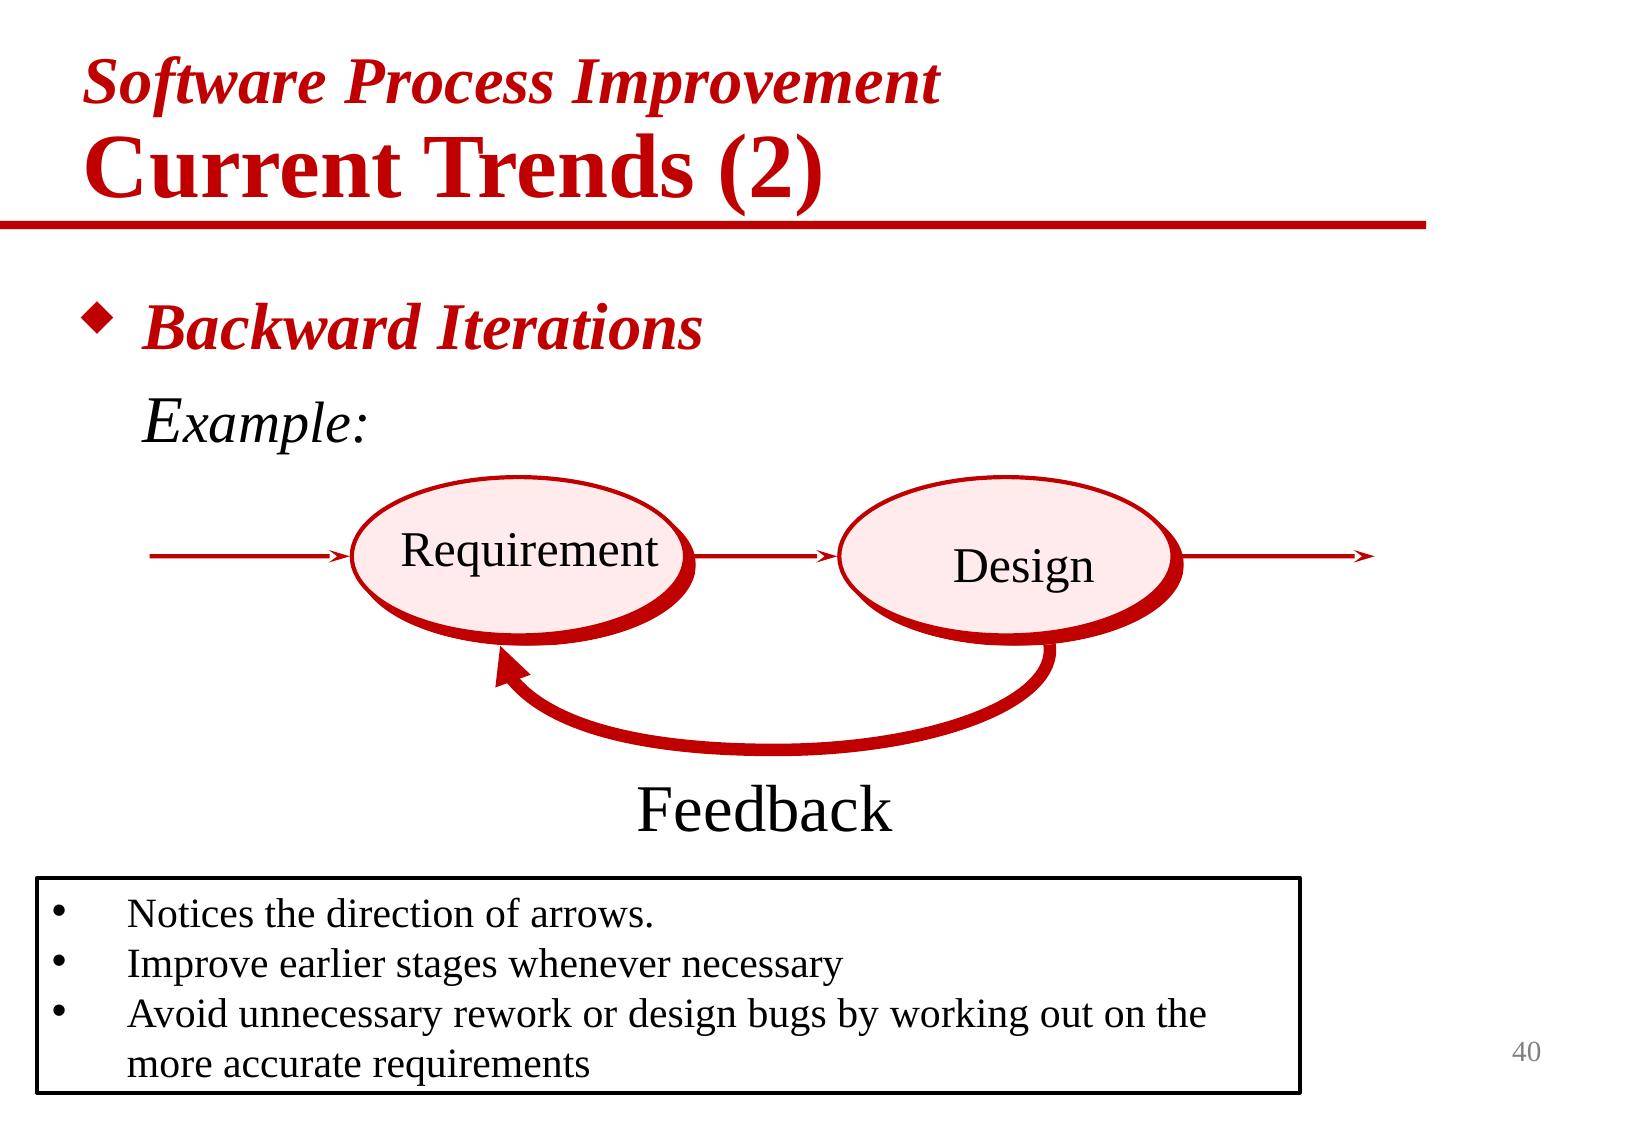

# Software Process Improvement Current Trends (2)
Backward Iterations
	Example:

Requirement
Design

Feedback
Notices the direction of arrows.
Improve earlier stages whenever necessary
Avoid unnecessary rework or design bugs by working out on the more accurate requirements
40